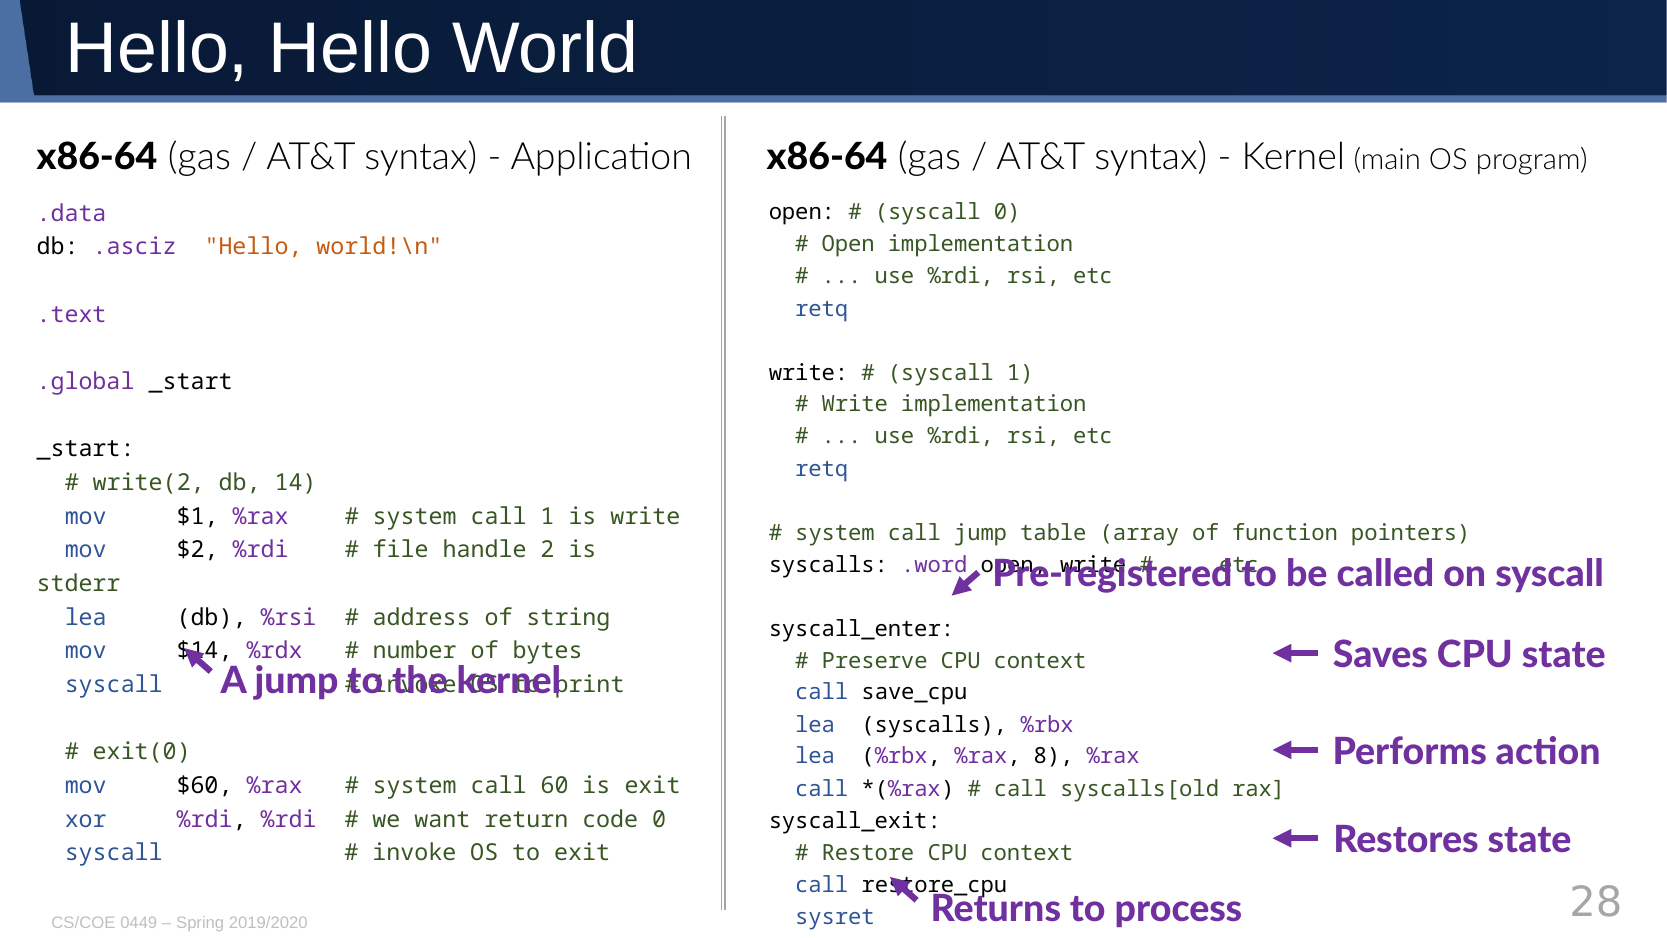

# Hello, Hello World
x86-64 (gas / AT&T syntax) - Application
x86-64 (gas / AT&T syntax) - Kernel (main OS program)
.data
db: .asciz  "Hello, world!\n"

.text

.global _start

_start:
  # write(2, db, 14)
  mov     $1, %rax    # system call 1 is write
  mov     $2, %rdi    # file handle 2 is stderr
  lea     (db), %rsi  # address of string
  mov     $14, %rdx   # number of bytes
  syscall             # invoke OS to print

  # exit(0)
  mov     $60, %rax   # system call 60 is exit
  xor     %rdi, %rdi  # we want return code 0
  syscall             # invoke OS to exit

open: # (syscall 0)
  # Open implementation
  # ... use %rdi, rsi, etc
  retq
write: # (syscall 1)
  # Write implementation
  # ... use %rdi, rsi, etc
  retq
# system call jump table (array of function pointers)
syscalls: .word open, write # ... etc
syscall_enter:
  # Preserve CPU context
  call save_cpu
  lea  (syscalls), %rbx
  lea  (%rbx, %rax, 8), %rax
  call *(%rax) # call syscalls[old rax]
syscall_exit:
  # Restore CPU context
  call restore_cpu
  sysret
Pre-registered to be called on syscall
Saves CPU state
A jump to the kernel
Performs action
Restores state
Returns to process
CS/COE 0449 – Spring 2019/2020